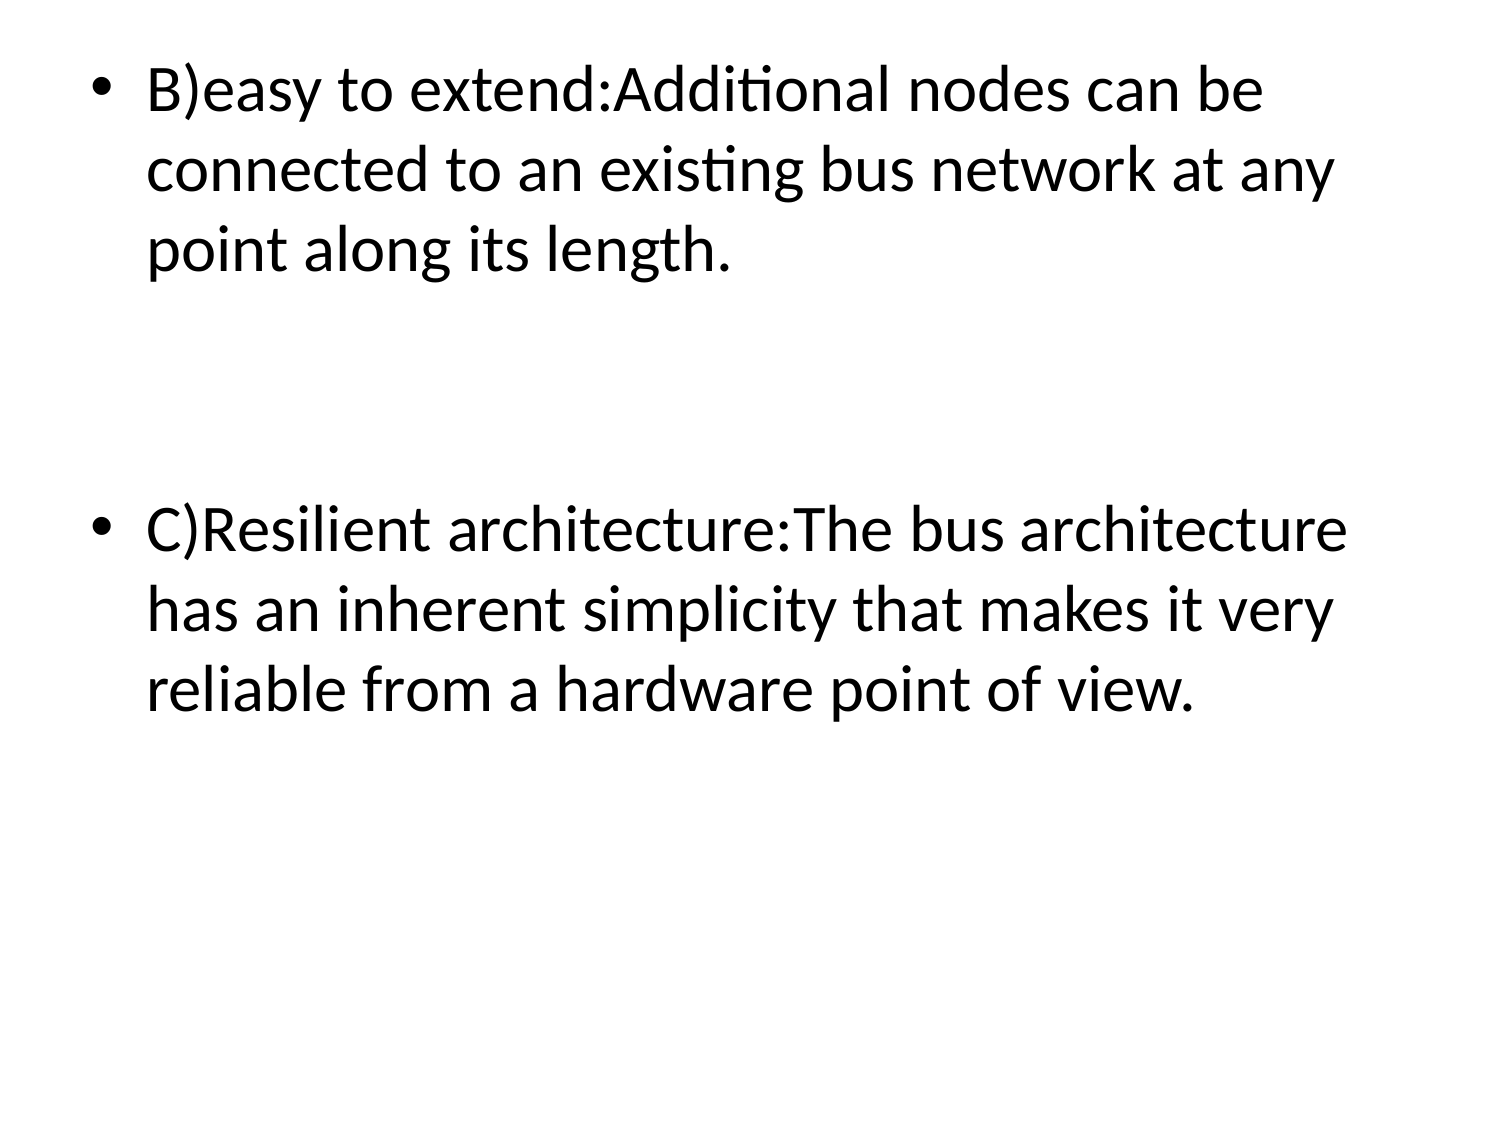

B)easy to extend:Additional nodes can be connected to an existing bus network at any point along its length.

C)Resilient architecture:The bus architecture has an inherent simplicity that makes it very reliable from a hardware point of view.